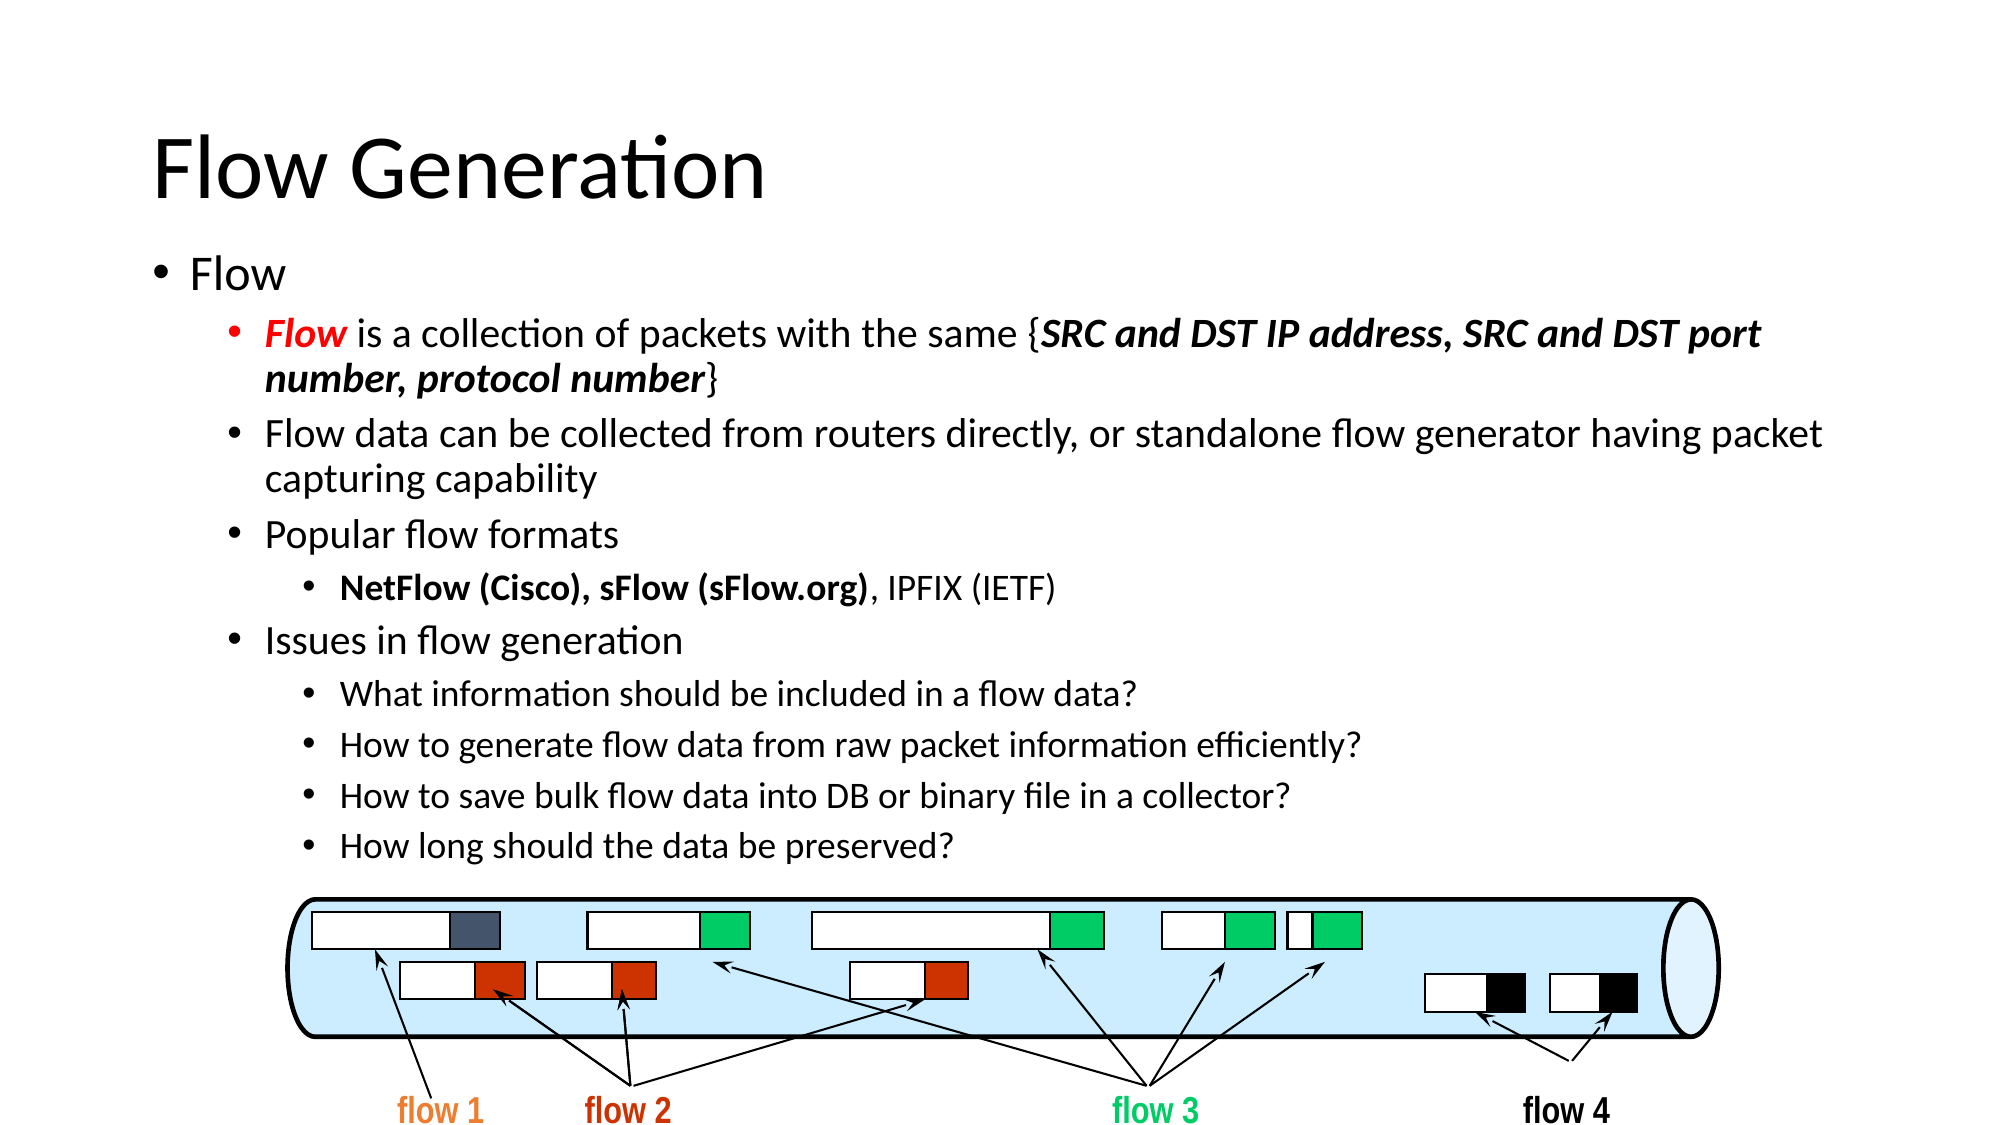

# Flow Generation
Flow
Flow is a collection of packets with the same {SRC and DST IP address, SRC and DST port number, protocol number}
Flow data can be collected from routers directly, or standalone flow generator having packet capturing capability
Popular flow formats
NetFlow (Cisco), sFlow (sFlow.org), IPFIX (IETF)
Issues in flow generation
What information should be included in a flow data?
How to generate flow data from raw packet information efficiently?
How to save bulk flow data into DB or binary file in a collector?
How long should the data be preserved?

flow 1
flow 2
flow 3
flow 4